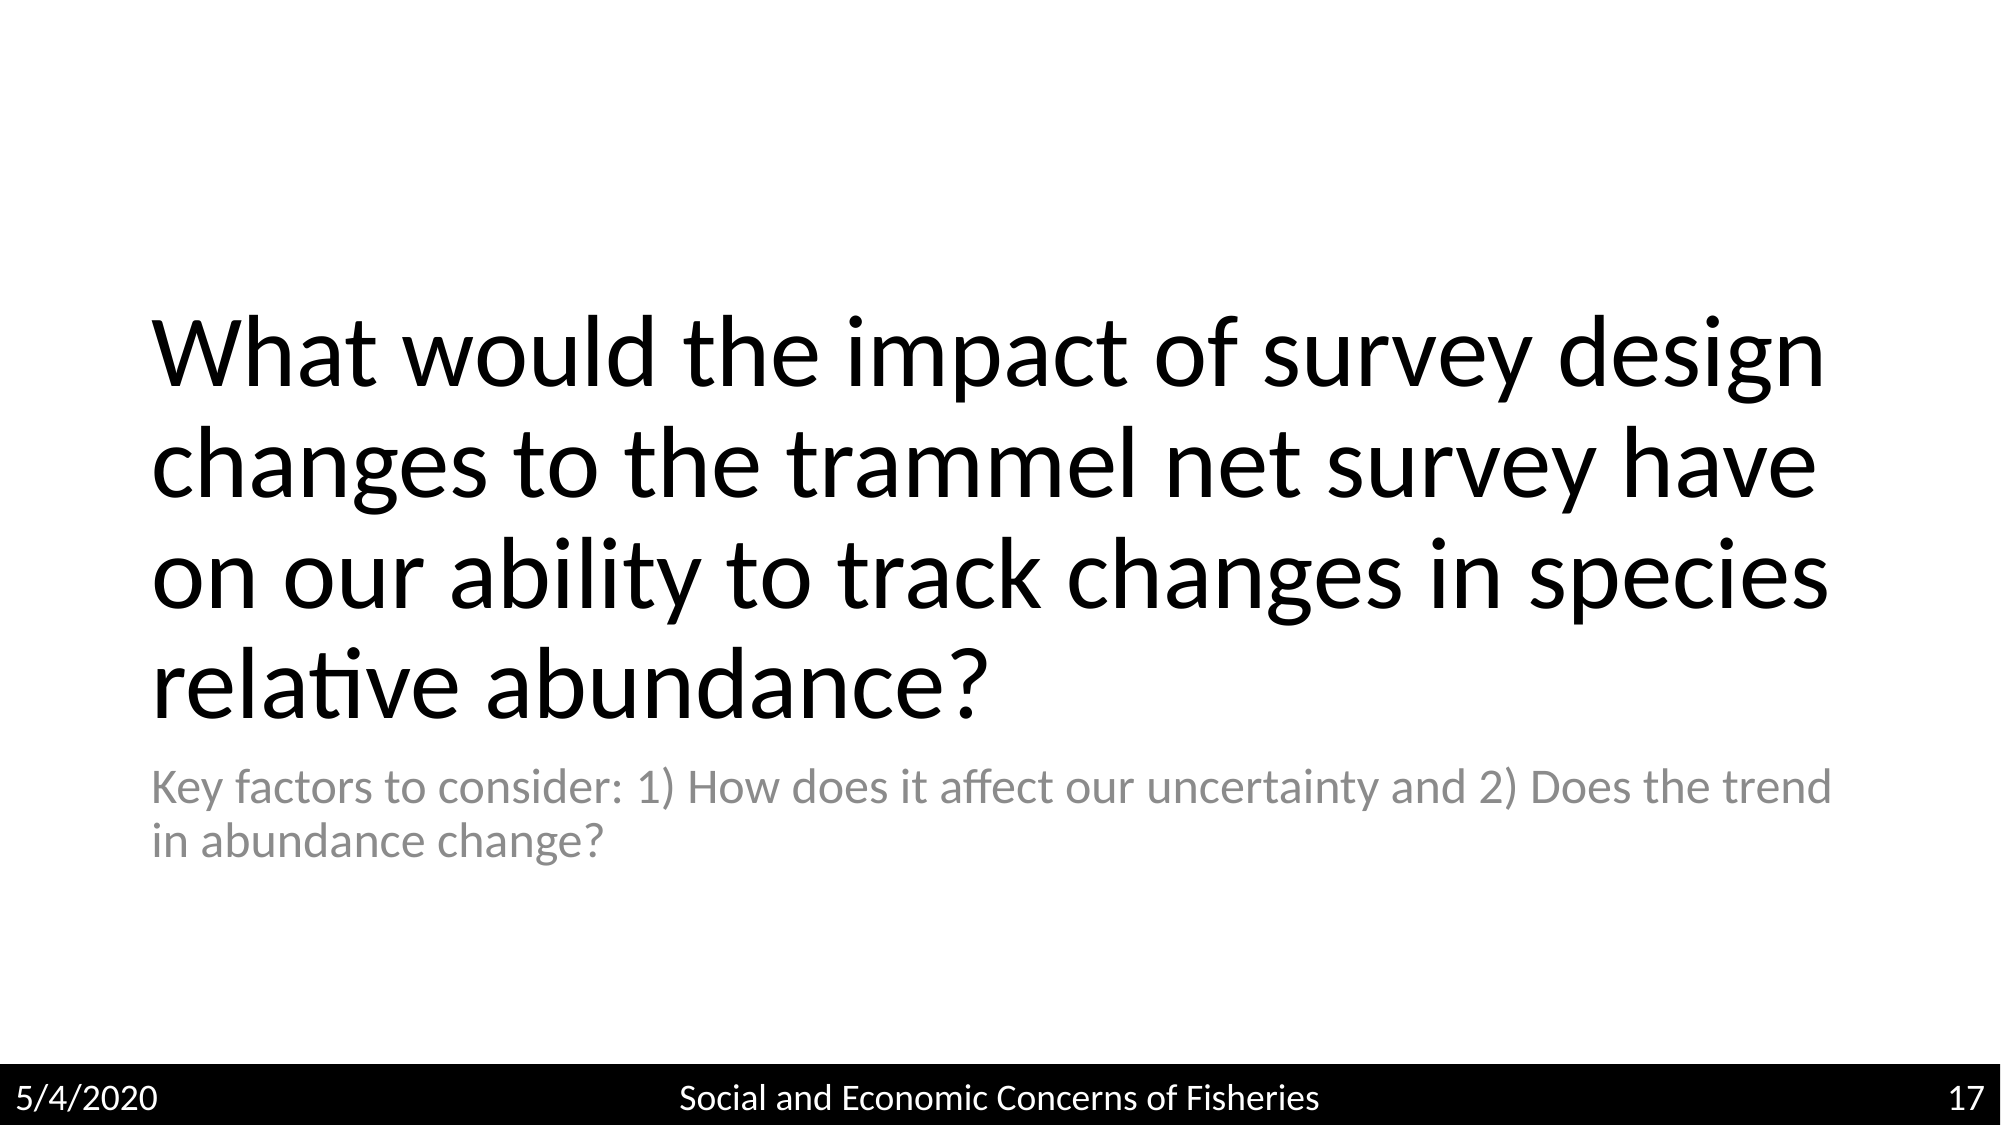

# What would the impact of survey design changes to the trammel net survey have on our ability to track changes in species relative abundance?
Key factors to consider: 1) How does it affect our uncertainty and 2) Does the trend in abundance change?
5/4/2020
Social and Economic Concerns of Fisheries
17